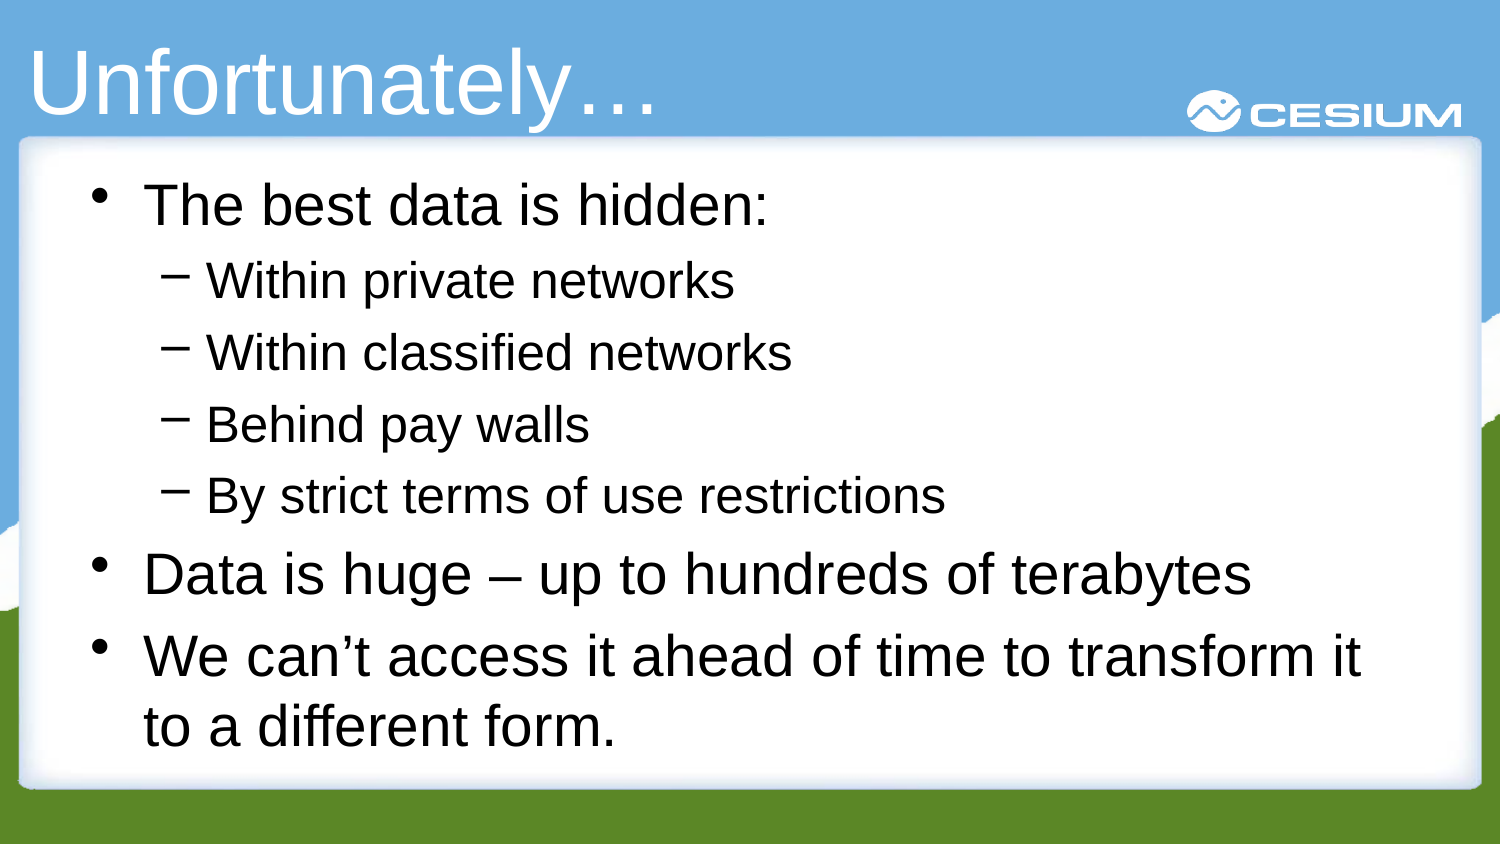

# Unfortunately…
The best data is hidden:
Within private networks
Within classified networks
Behind pay walls
By strict terms of use restrictions
Data is huge – up to hundreds of terabytes
We can’t access it ahead of time to transform it to a different form.